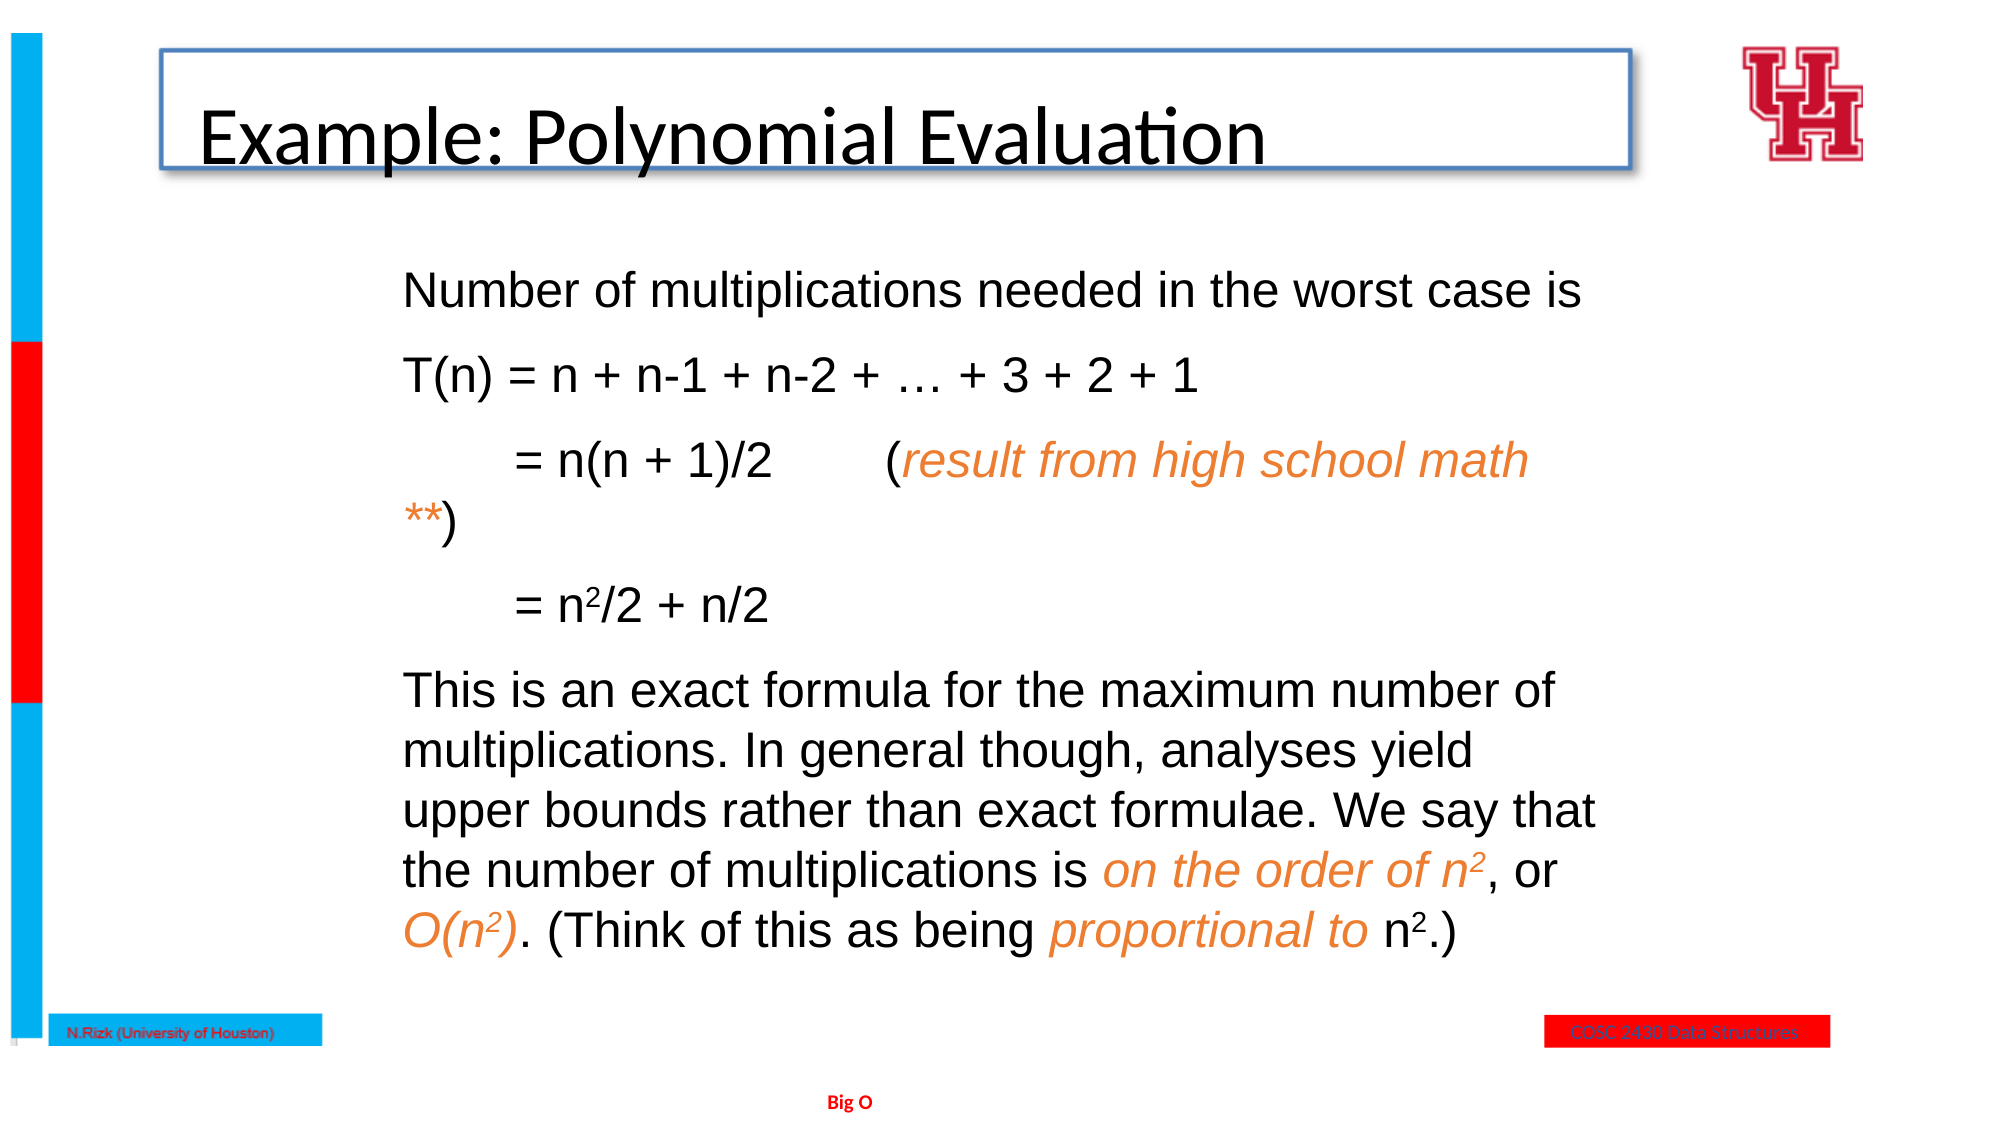

# Example: Polynomial Evaluation
Number of multiplications needed in the worst case is
T(n) = n + n-1 + n-2 + … + 3 + 2 + 1
        = n(n + 1)/2        (result from high school math **)
        = n2/2 + n/2
This is an exact formula for the maximum number of multiplications. In general though, analyses yield upper bounds rather than exact formulae. We say that the number of multiplications is on the order of n2, or O(n2). (Think of this as being proportional to n2.)